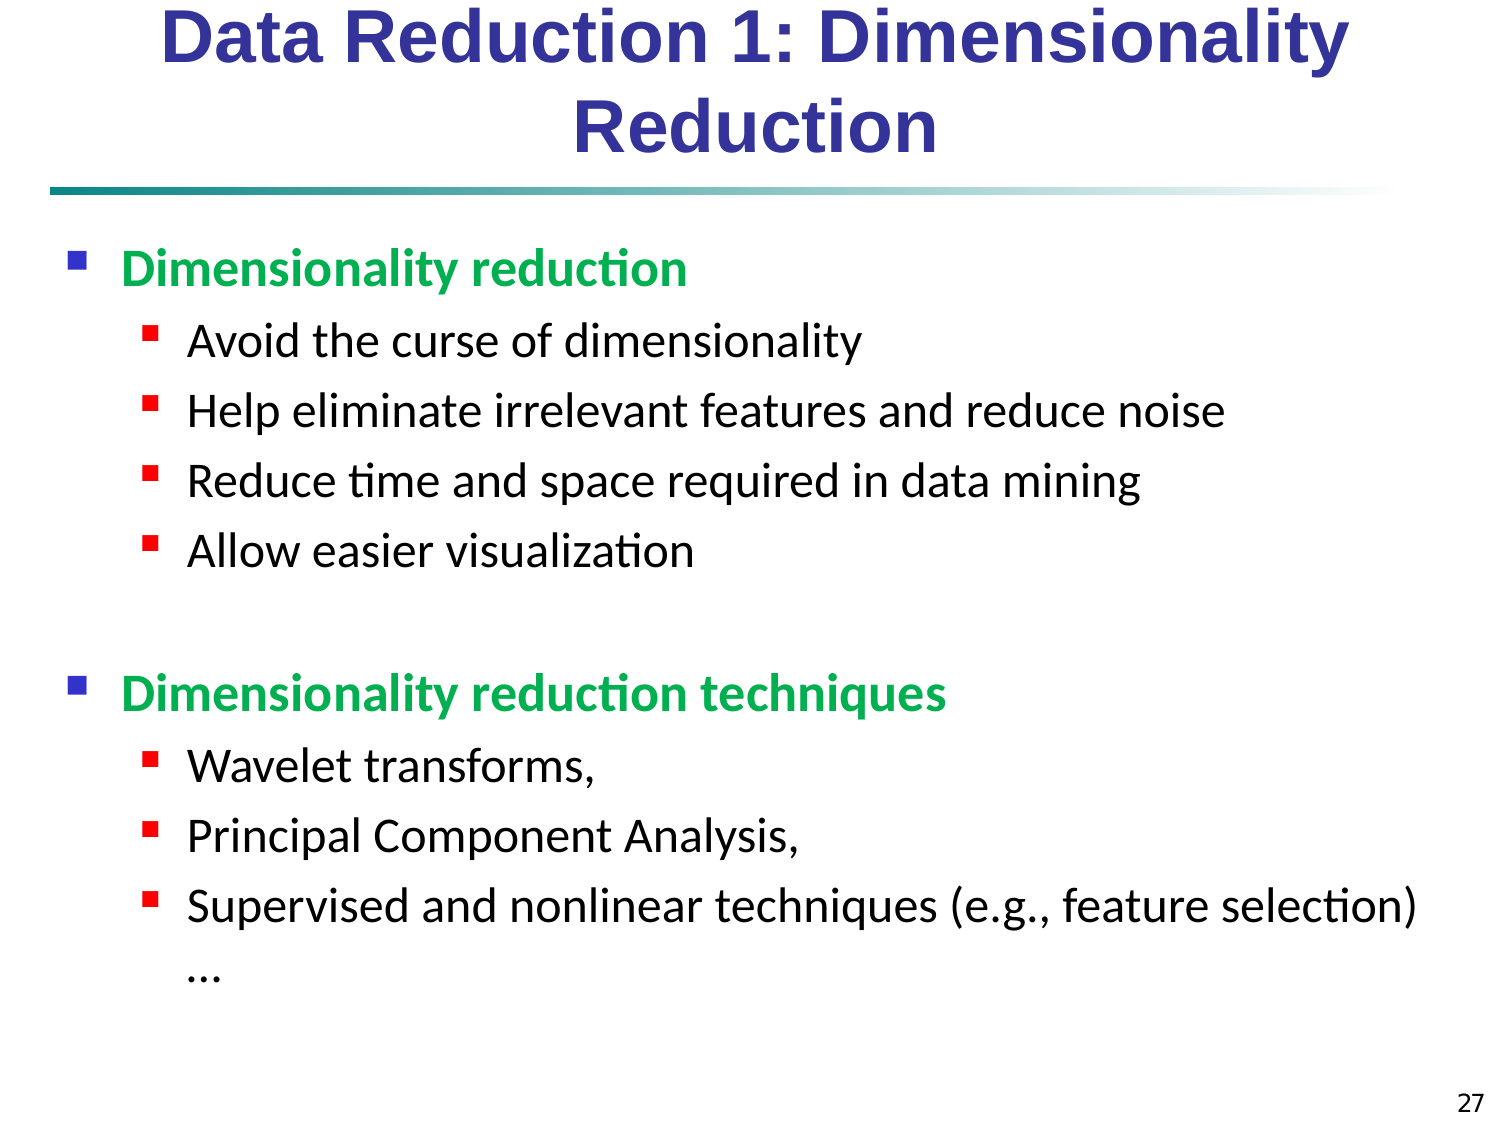

27
Data Reduction 1: Dimensionality Reduction
Dimensionality reduction
Avoid the curse of dimensionality
Help eliminate irrelevant features and reduce noise
Reduce time and space required in data mining
Allow easier visualization

Dimensionality reduction techniques
Wavelet transforms,
Principal Component Analysis,
Supervised and nonlinear techniques (e.g., feature selection)…